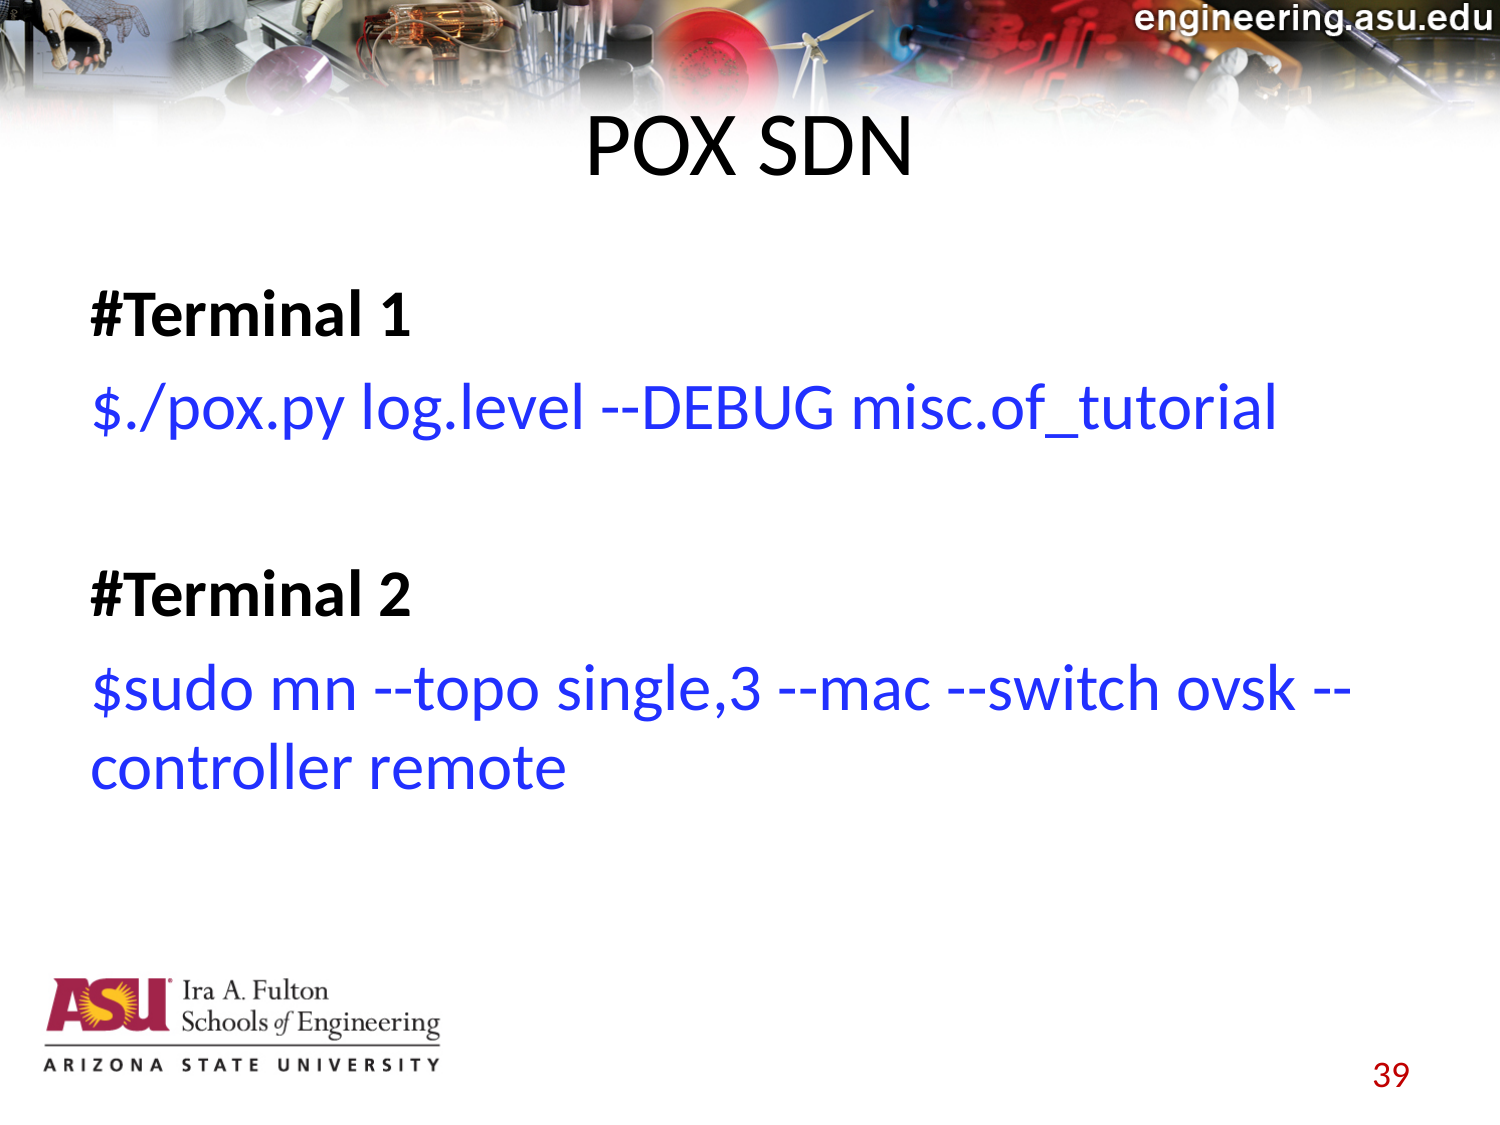

# POX SDN
#Terminal 1
$./pox.py log.level --DEBUG misc.of_tutorial

#Terminal 2
$sudo mn --topo single,3 --mac --switch ovsk --controller remote
39